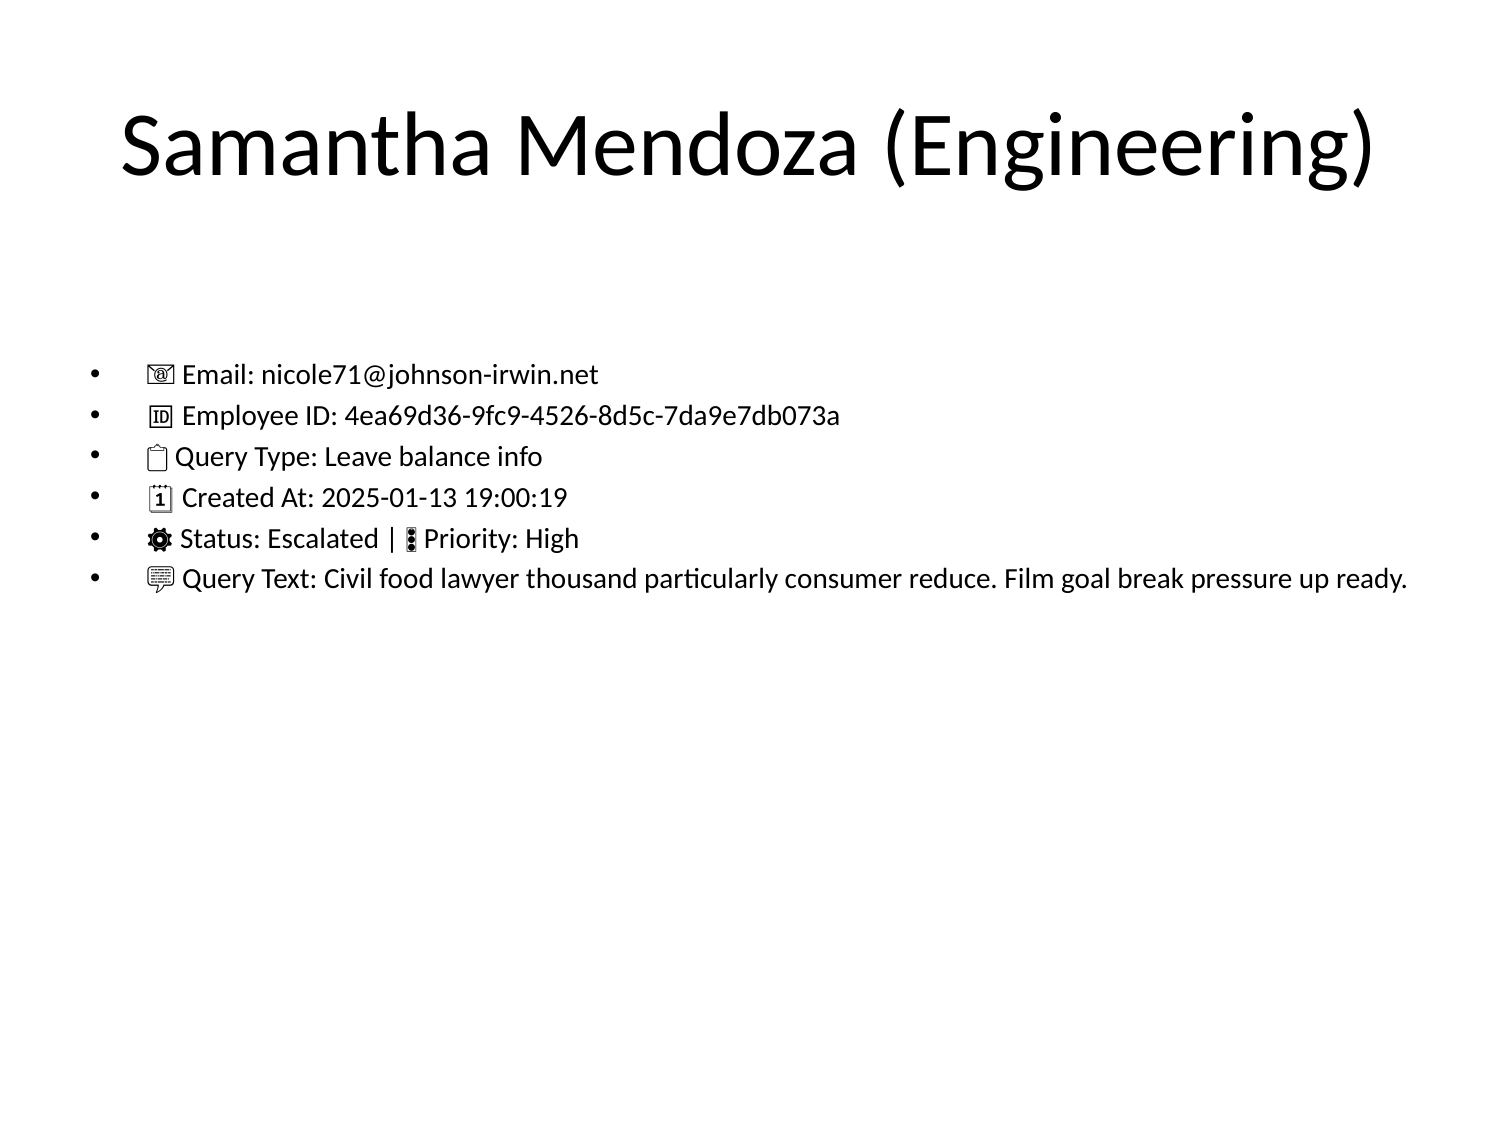

# Samantha Mendoza (Engineering)

📧 Email: nicole71@johnson-irwin.net
🆔 Employee ID: 4ea69d36-9fc9-4526-8d5c-7da9e7db073a
📋 Query Type: Leave balance info
🗓 Created At: 2025-01-13 19:00:19
⚙ Status: Escalated | 🚦 Priority: High
💬 Query Text: Civil food lawyer thousand particularly consumer reduce. Film goal break pressure up ready.